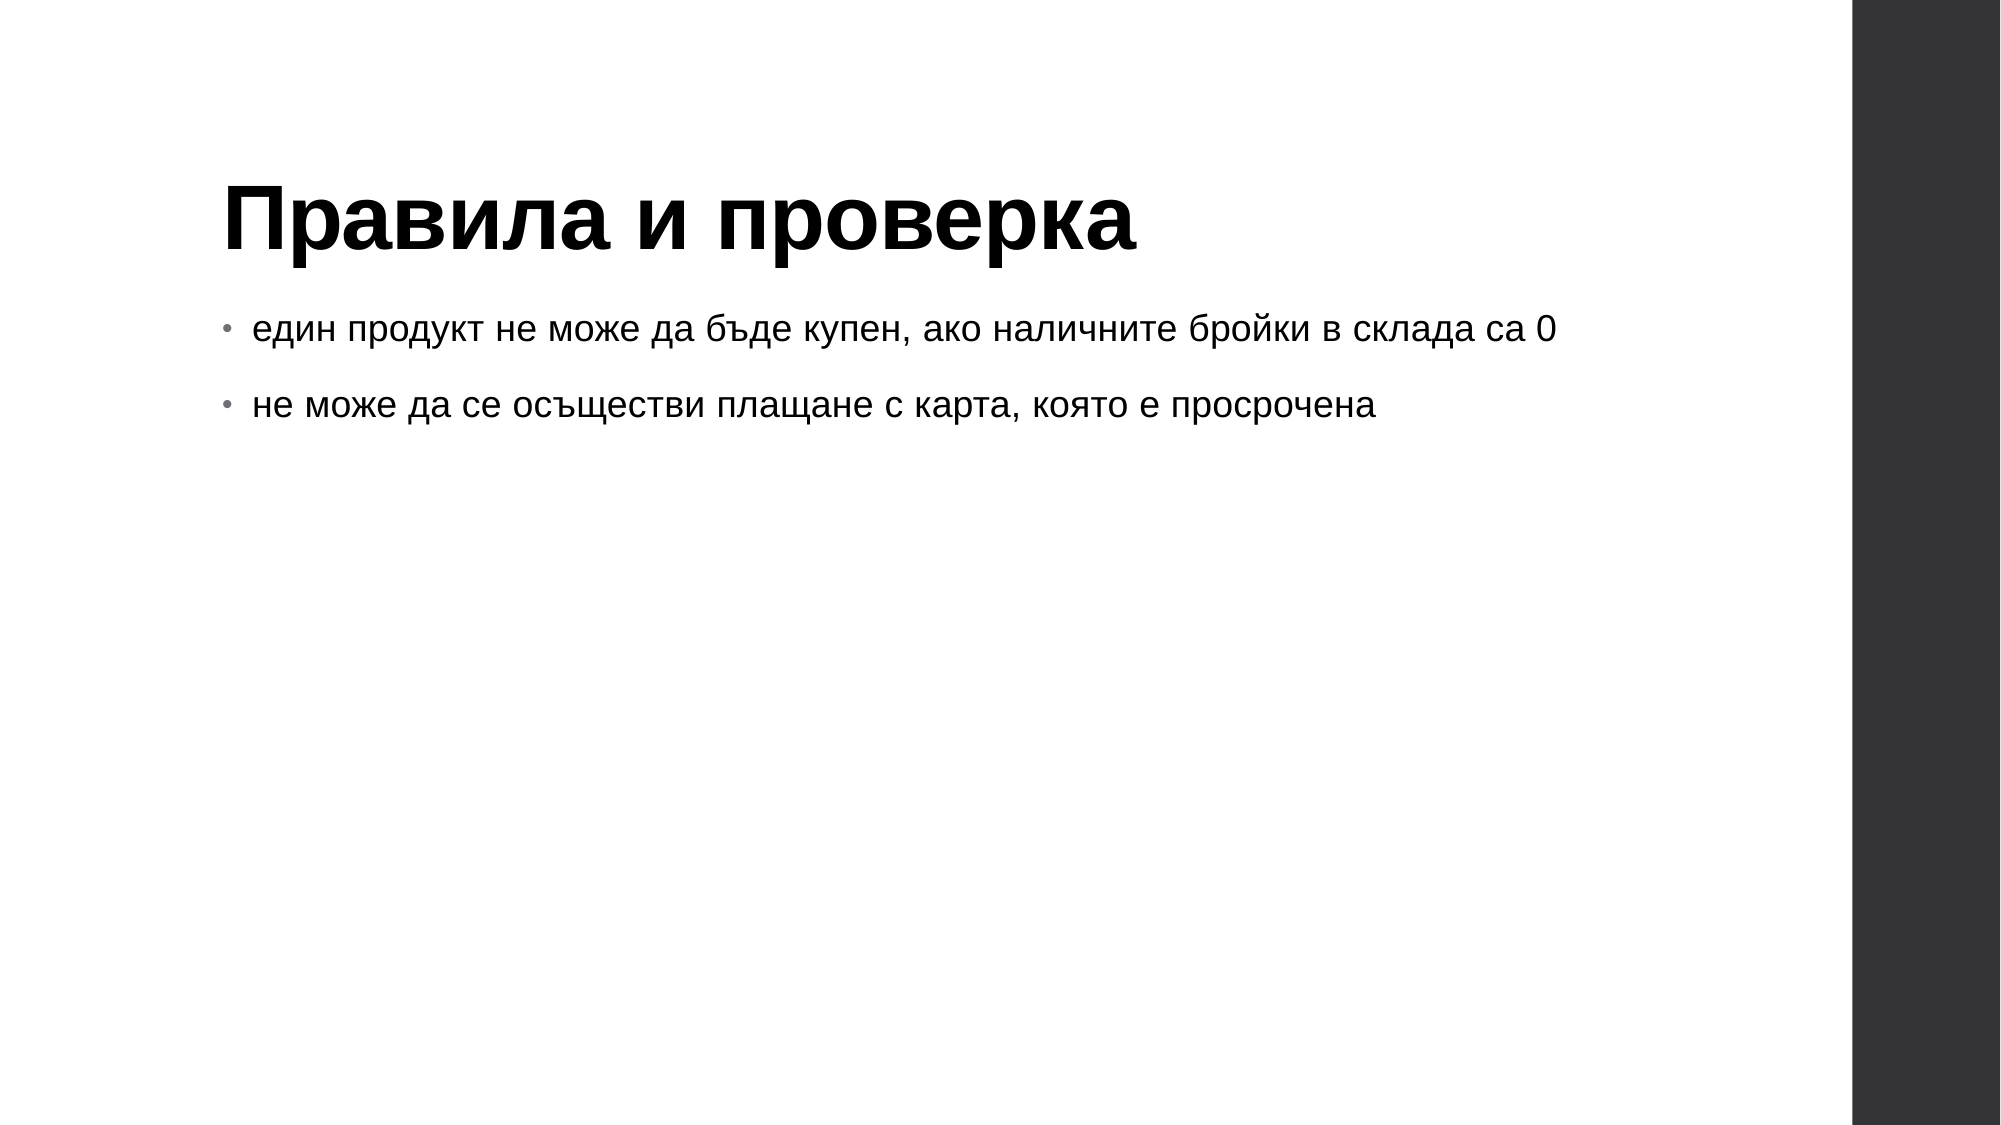

# Правила и проверка
един продукт не може да бъде купен, ако наличните бройки в склада са 0
не може да се осъществи плащане с карта, която е просрочена